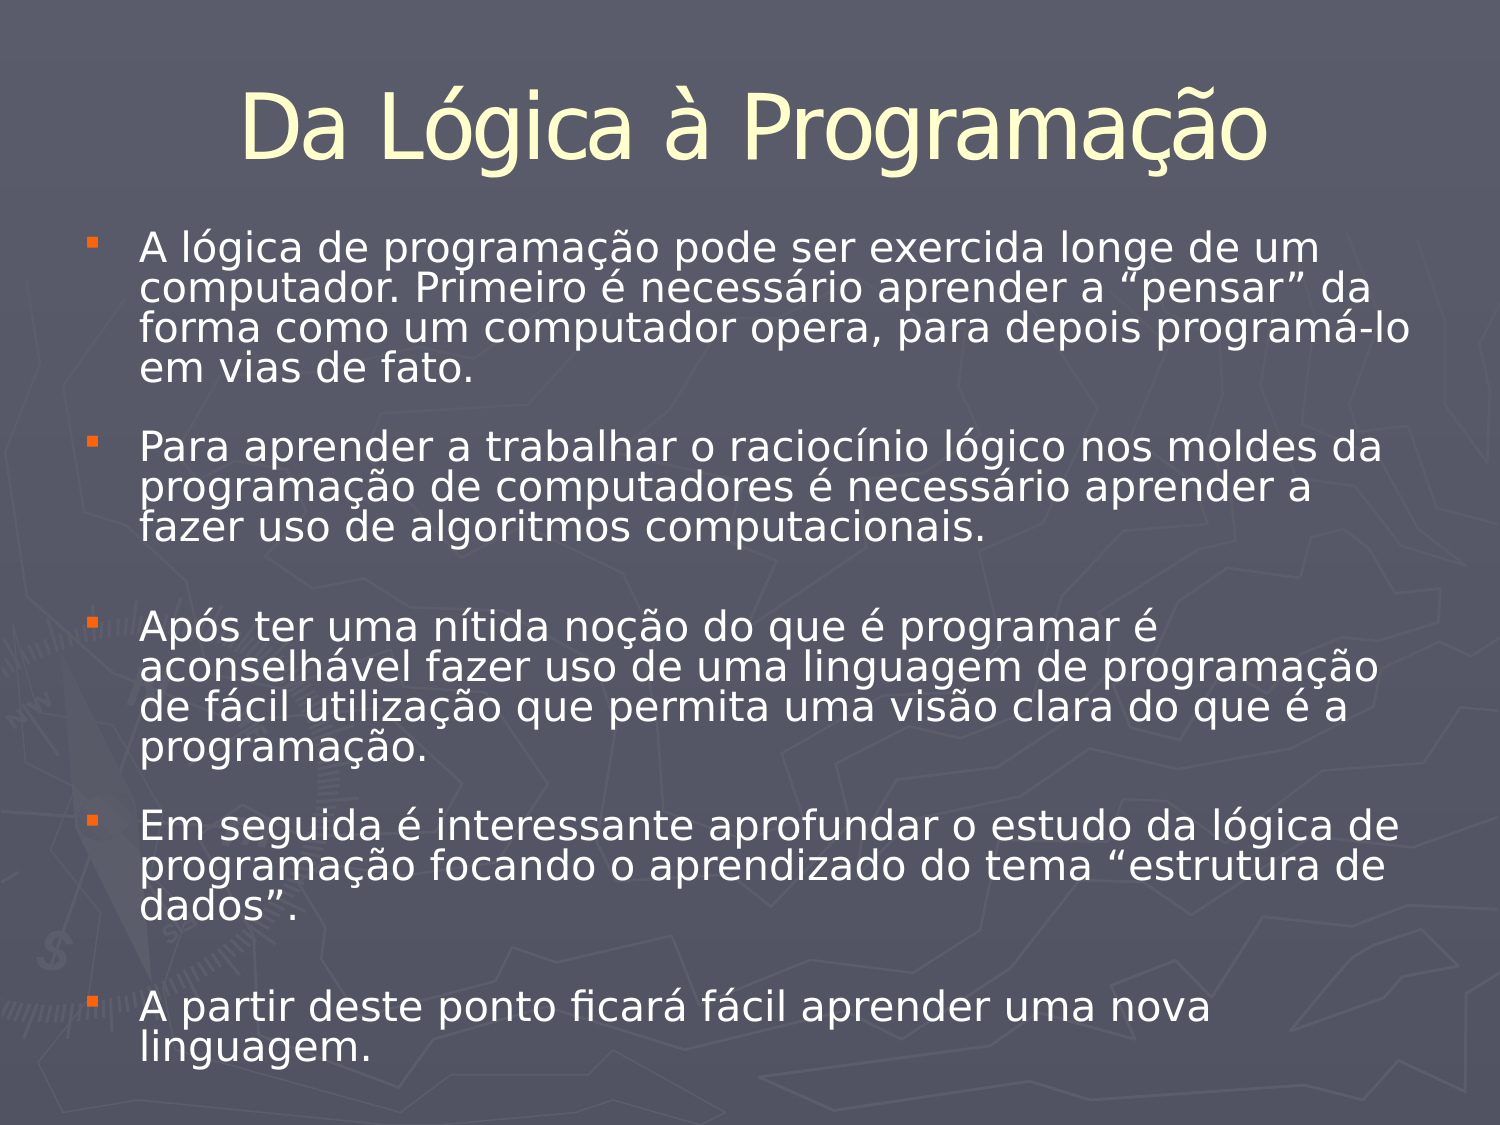

Da Lógica à Programação
A lógica de programação pode ser exercida longe de um computador. Primeiro é necessário aprender a “pensar” da forma como um computador opera, para depois programá-lo em vias de fato.

Para aprender a trabalhar o raciocínio lógico nos moldes da programação de computadores é necessário aprender a fazer uso de algoritmos computacionais.

Após ter uma nítida noção do que é programar é aconselhável fazer uso de uma linguagem de programação de fácil utilização que permita uma visão clara do que é a programação.

Em seguida é interessante aprofundar o estudo da lógica de programação focando o aprendizado do tema “estrutura de dados”.

A partir deste ponto ficará fácil aprender uma nova linguagem.